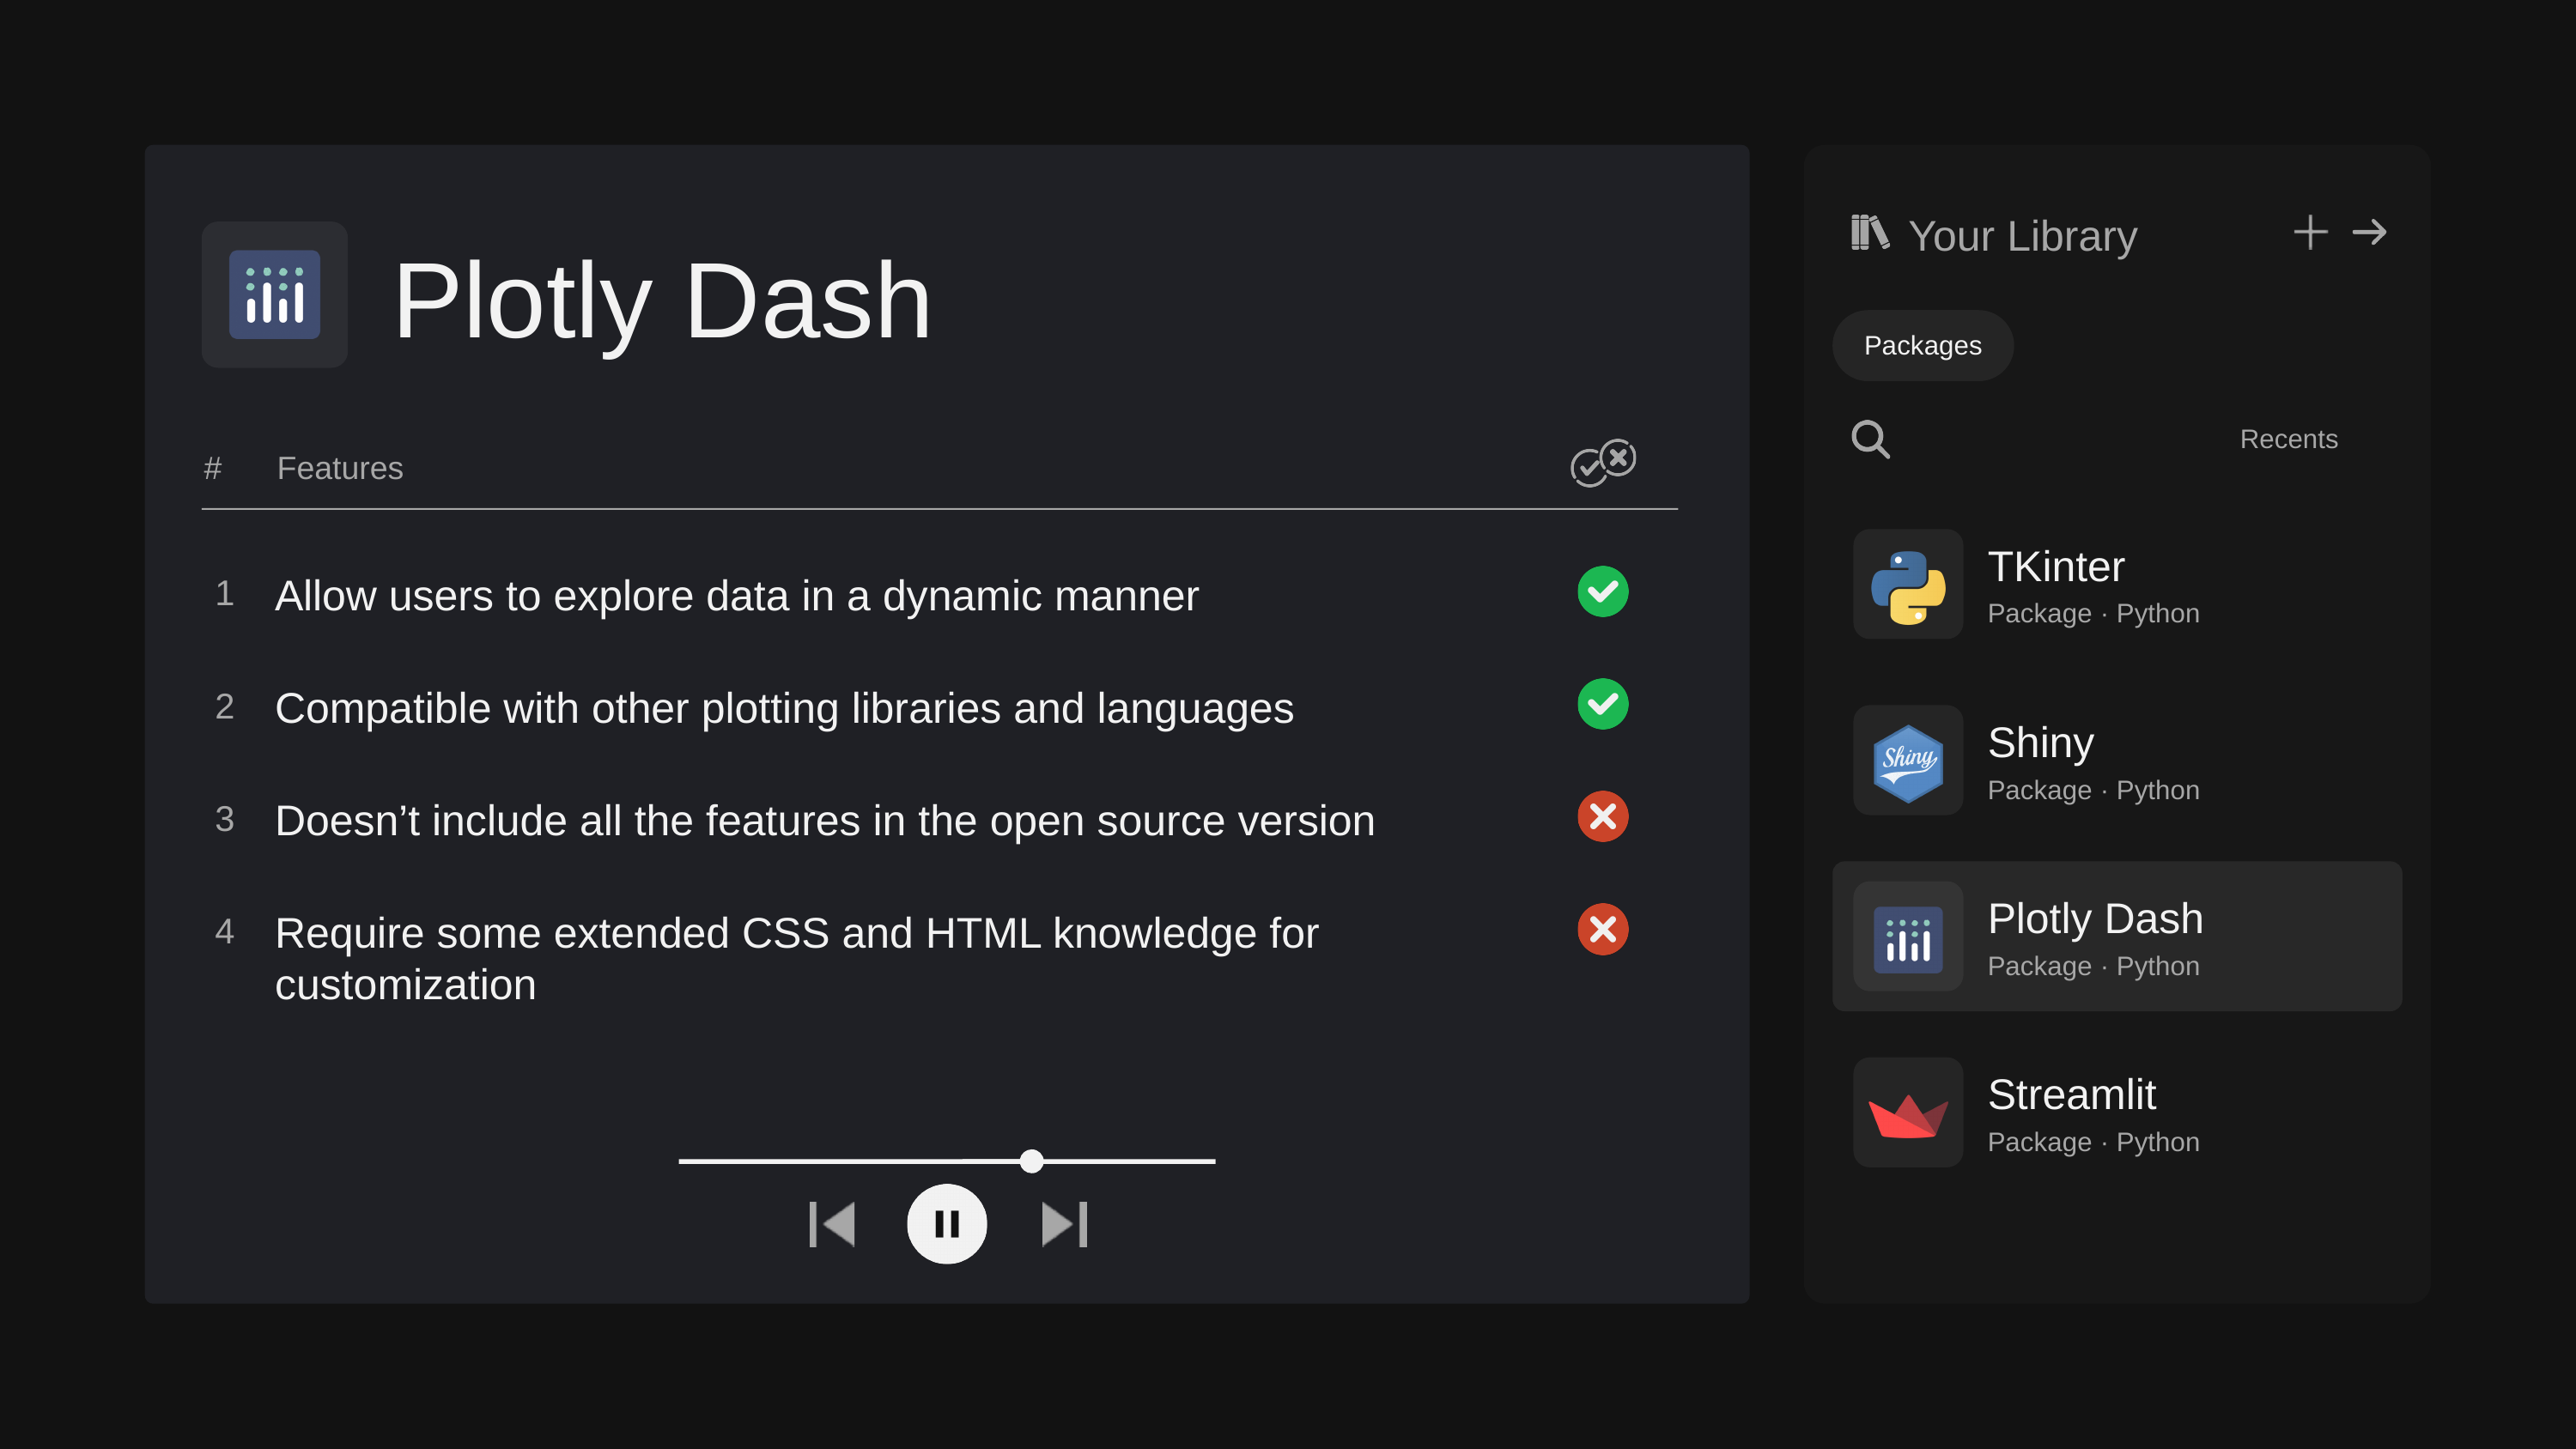

Your Library

Plotly Dash

Packages

Recents

#
Features

TKinter

Allow users to explore data in a dynamic manner
1
Package · Python

Compatible with other plotting libraries and languages
2

Shiny

Package · Python

Doesn’t include all the features in the open source version
3

Plotly Dash

Require some extended CSS and HTML knowledge for customization
4
Package · Python

Streamlit

Package · Python